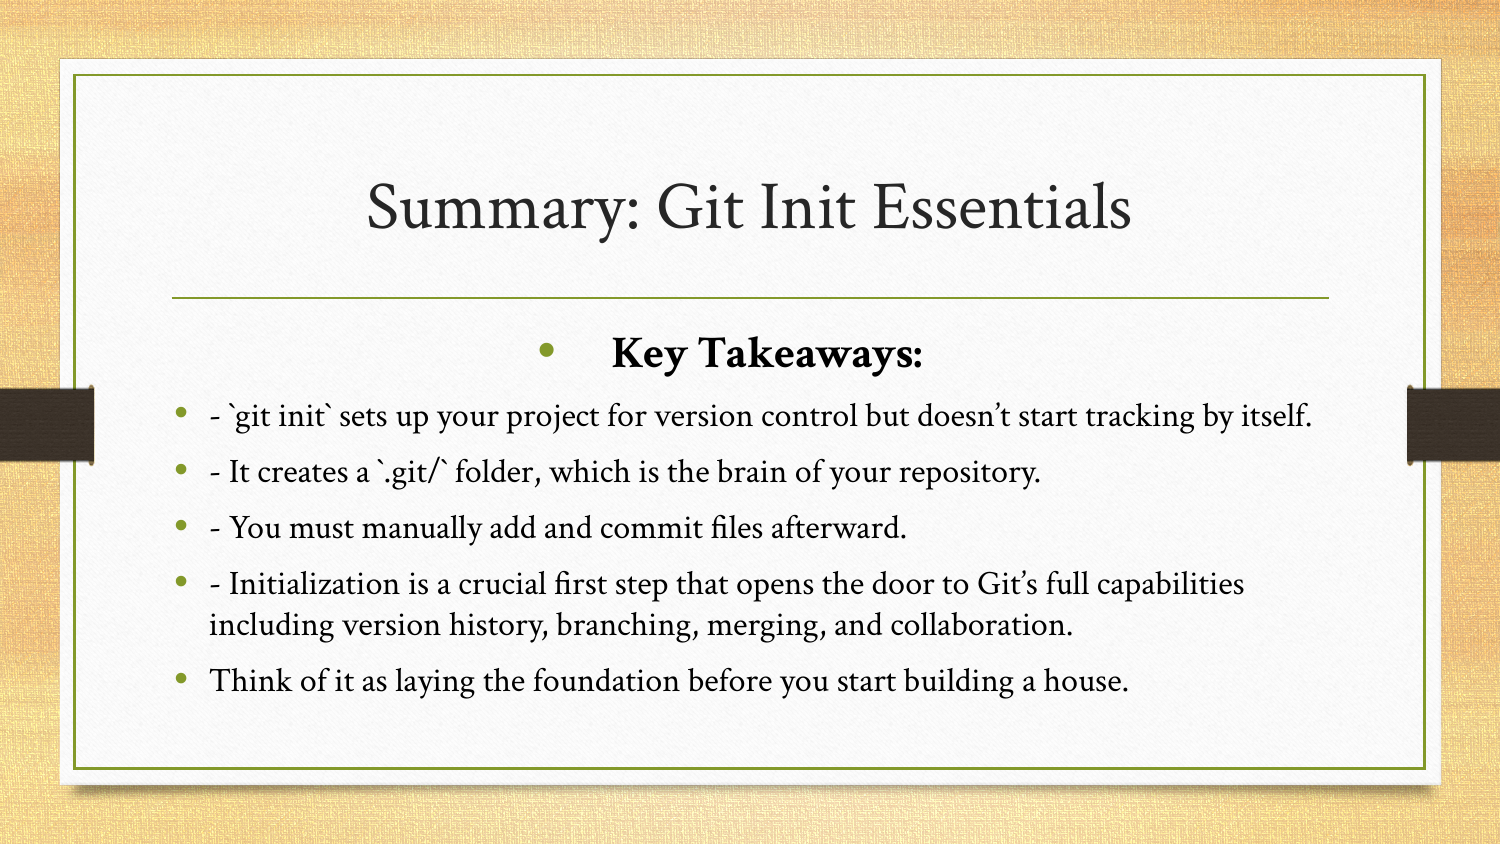

# Summary: Git Init Essentials
Key Takeaways:
- `git init` sets up your project for version control but doesn’t start tracking by itself.
- It creates a `.git/` folder, which is the brain of your repository.
- You must manually add and commit files afterward.
- Initialization is a crucial first step that opens the door to Git’s full capabilities including version history, branching, merging, and collaboration.
Think of it as laying the foundation before you start building a house.